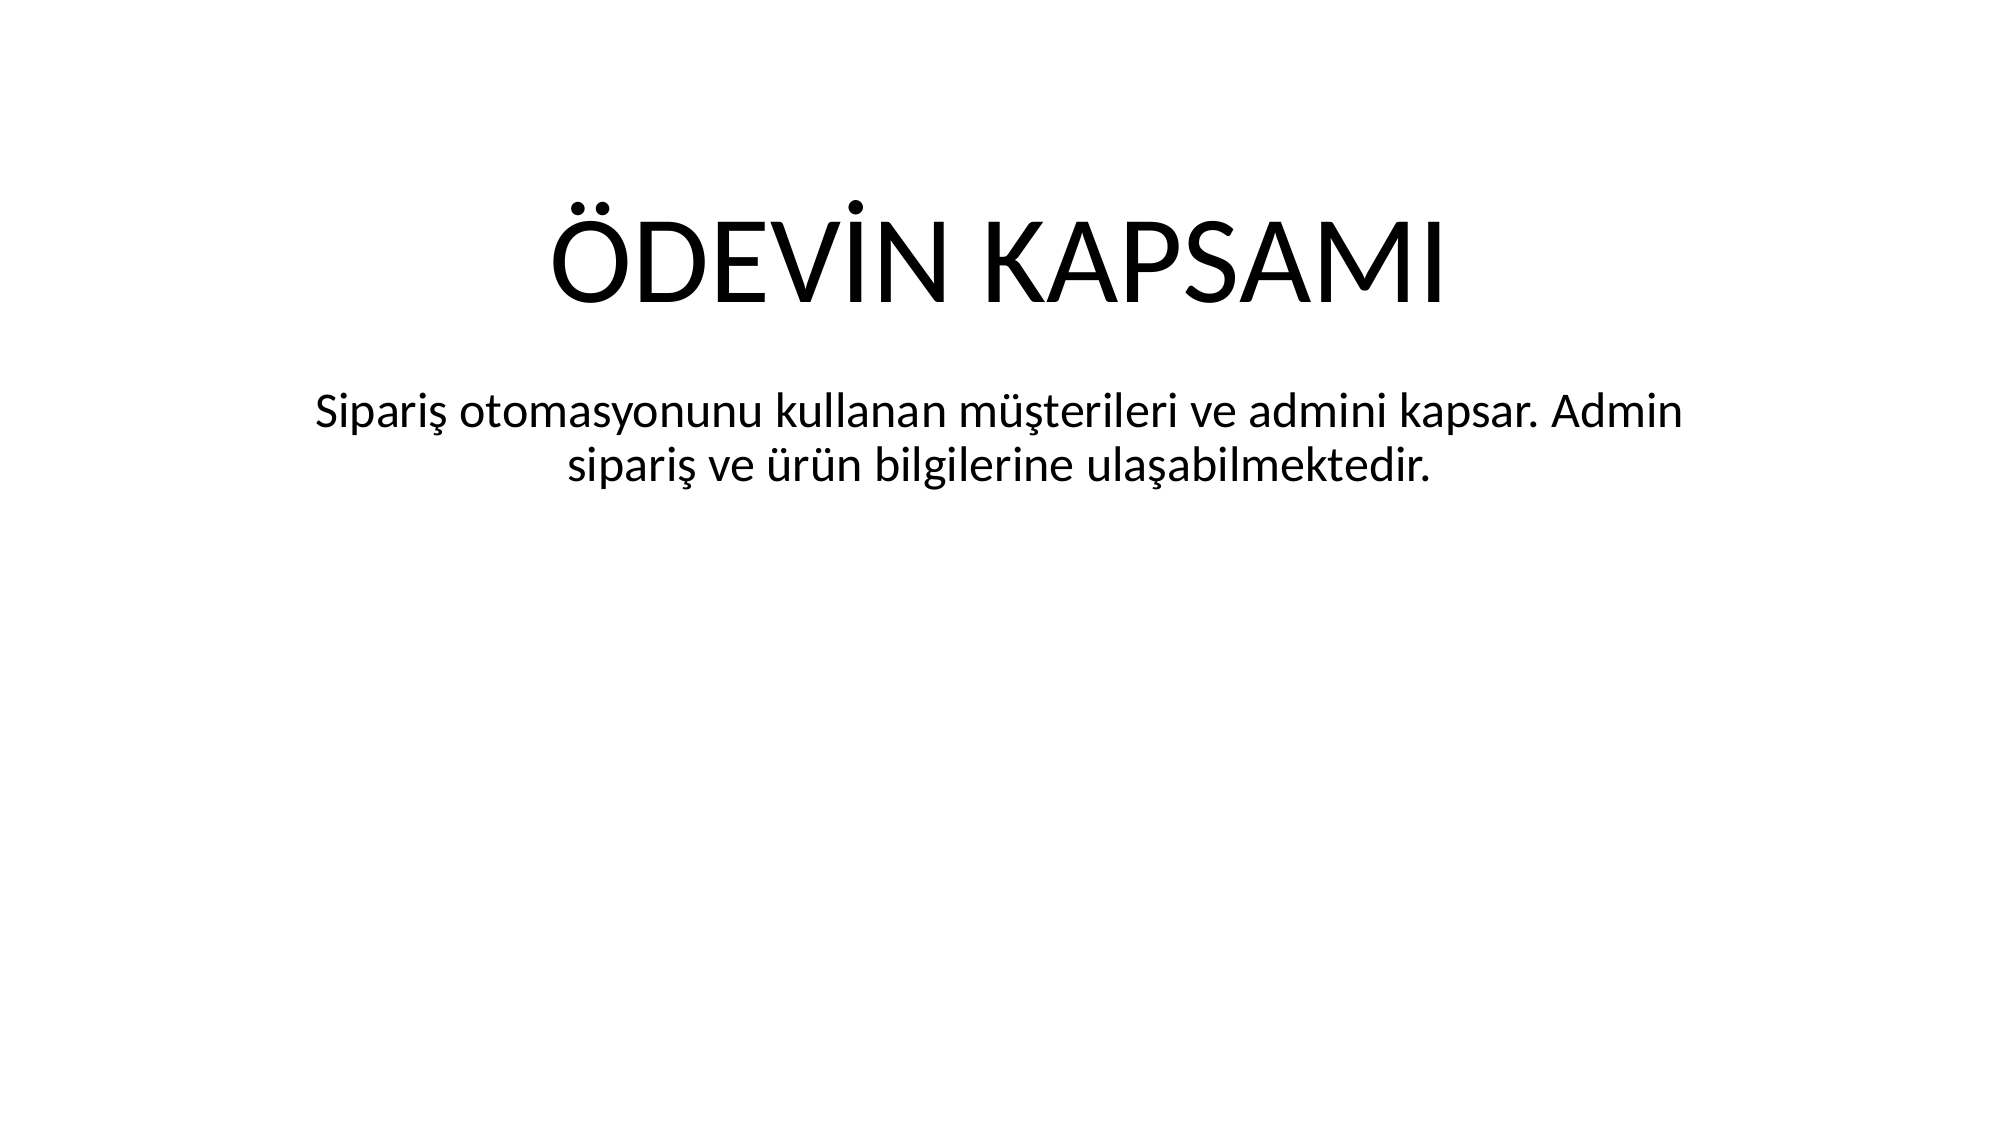

# ÖDEVİN KAPSAMI
Sipariş otomasyonunu kullanan müşterileri ve admini kapsar. Admin sipariş ve ürün bilgilerine ulaşabilmektedir.